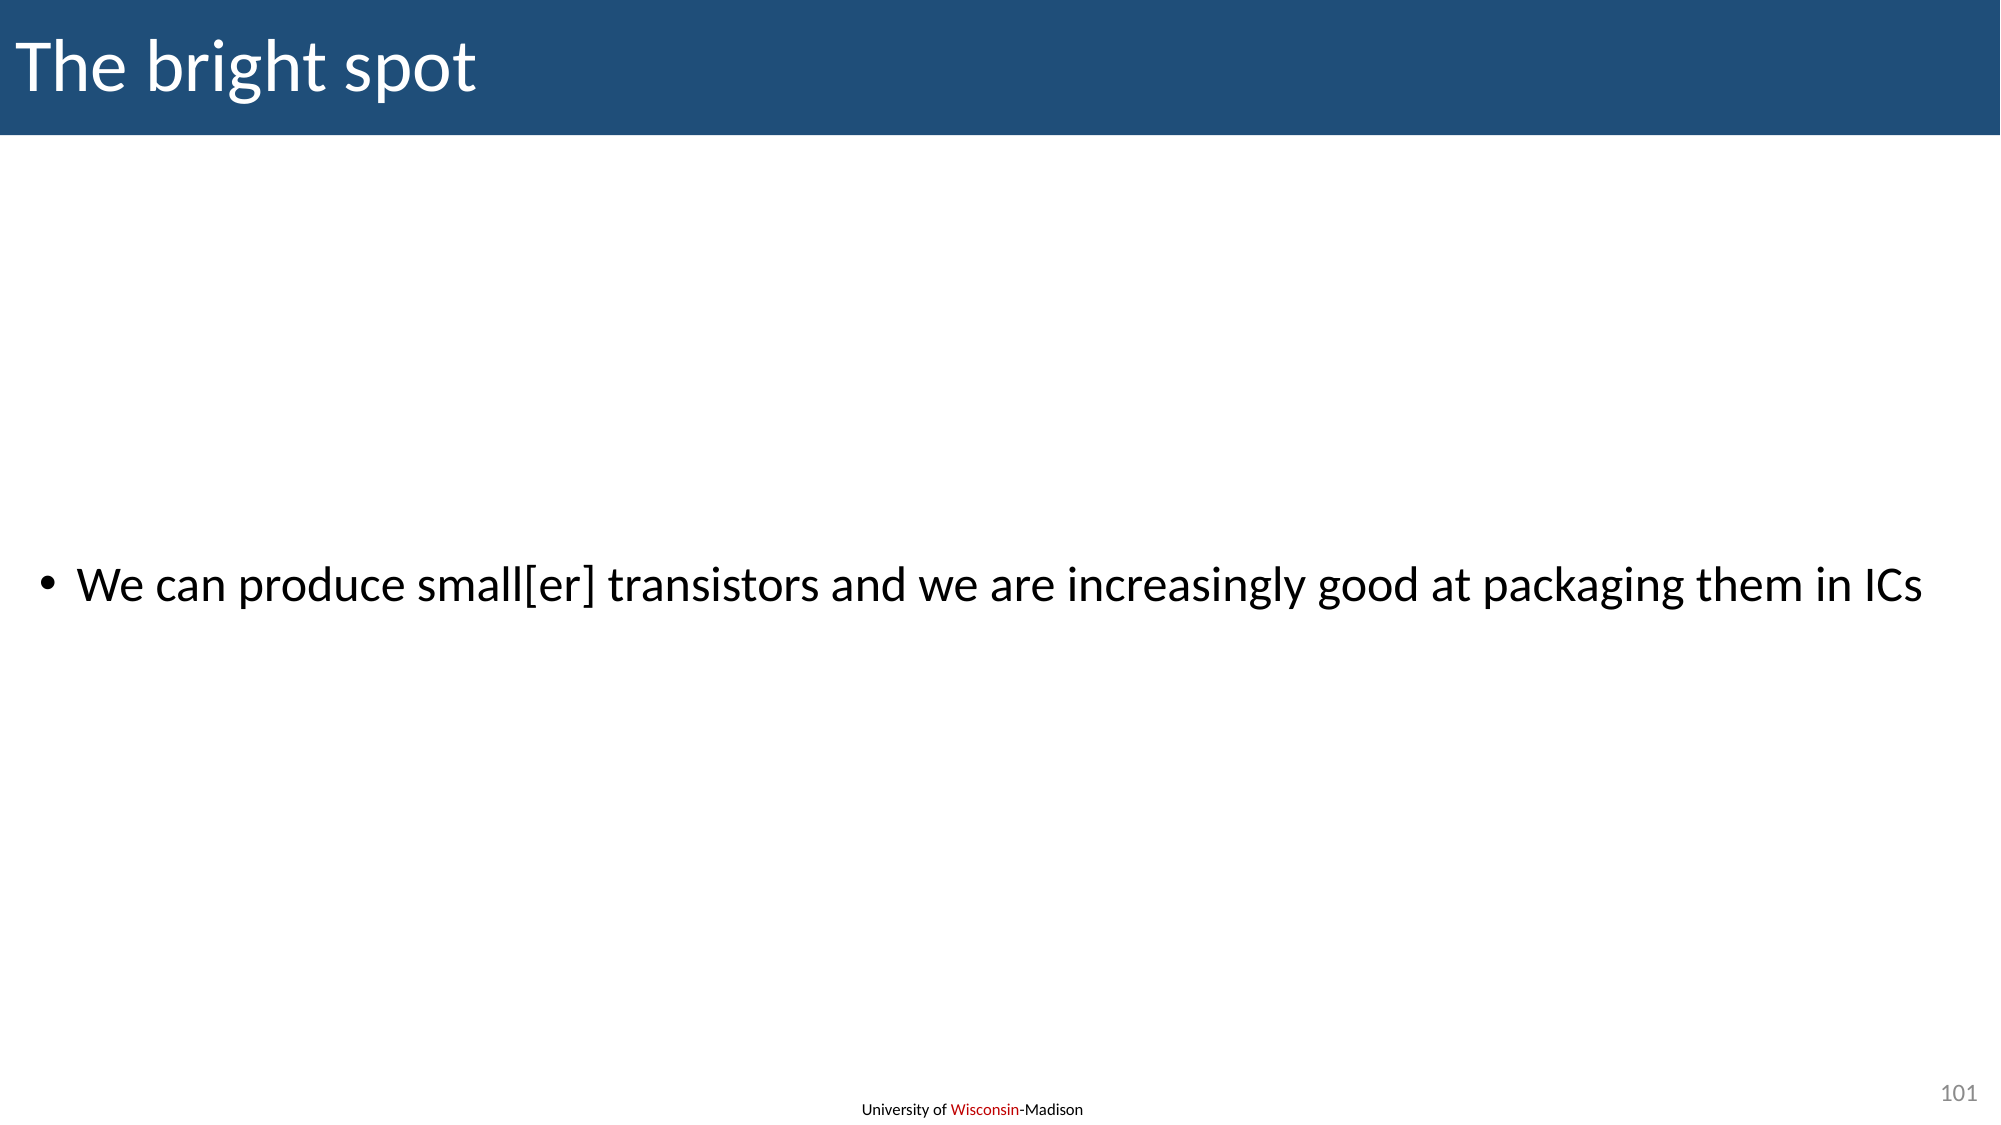

# The bright spot

We can produce small[er] transistors and we are increasingly good at packaging them in ICs
101